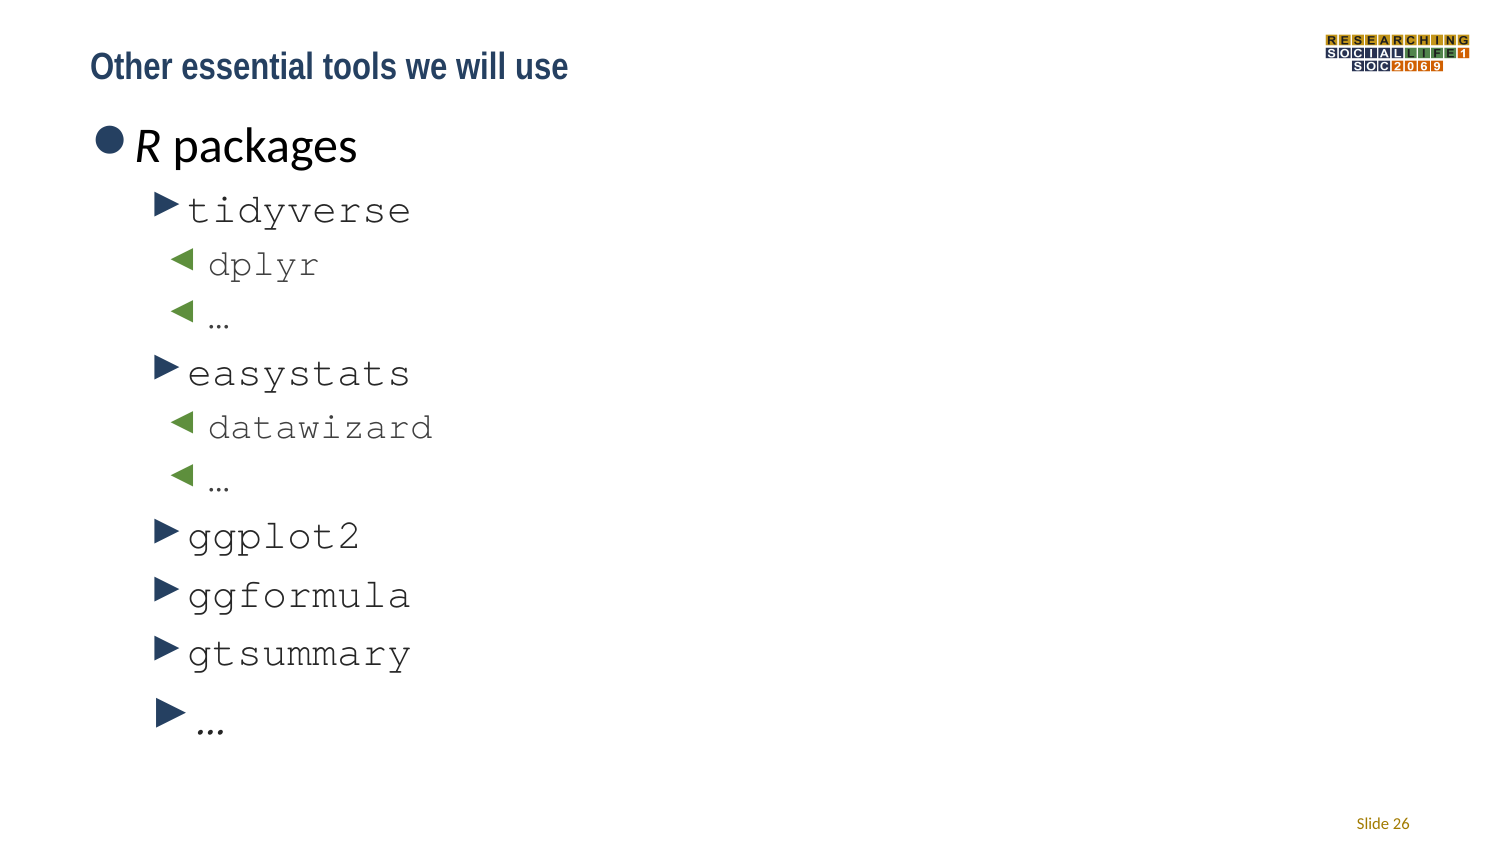

# Other essential tools we will use
R packages
tidyverse
dplyr
…
easystats
datawizard
…
ggplot2
ggformula
gtsummary
…
Slide 26